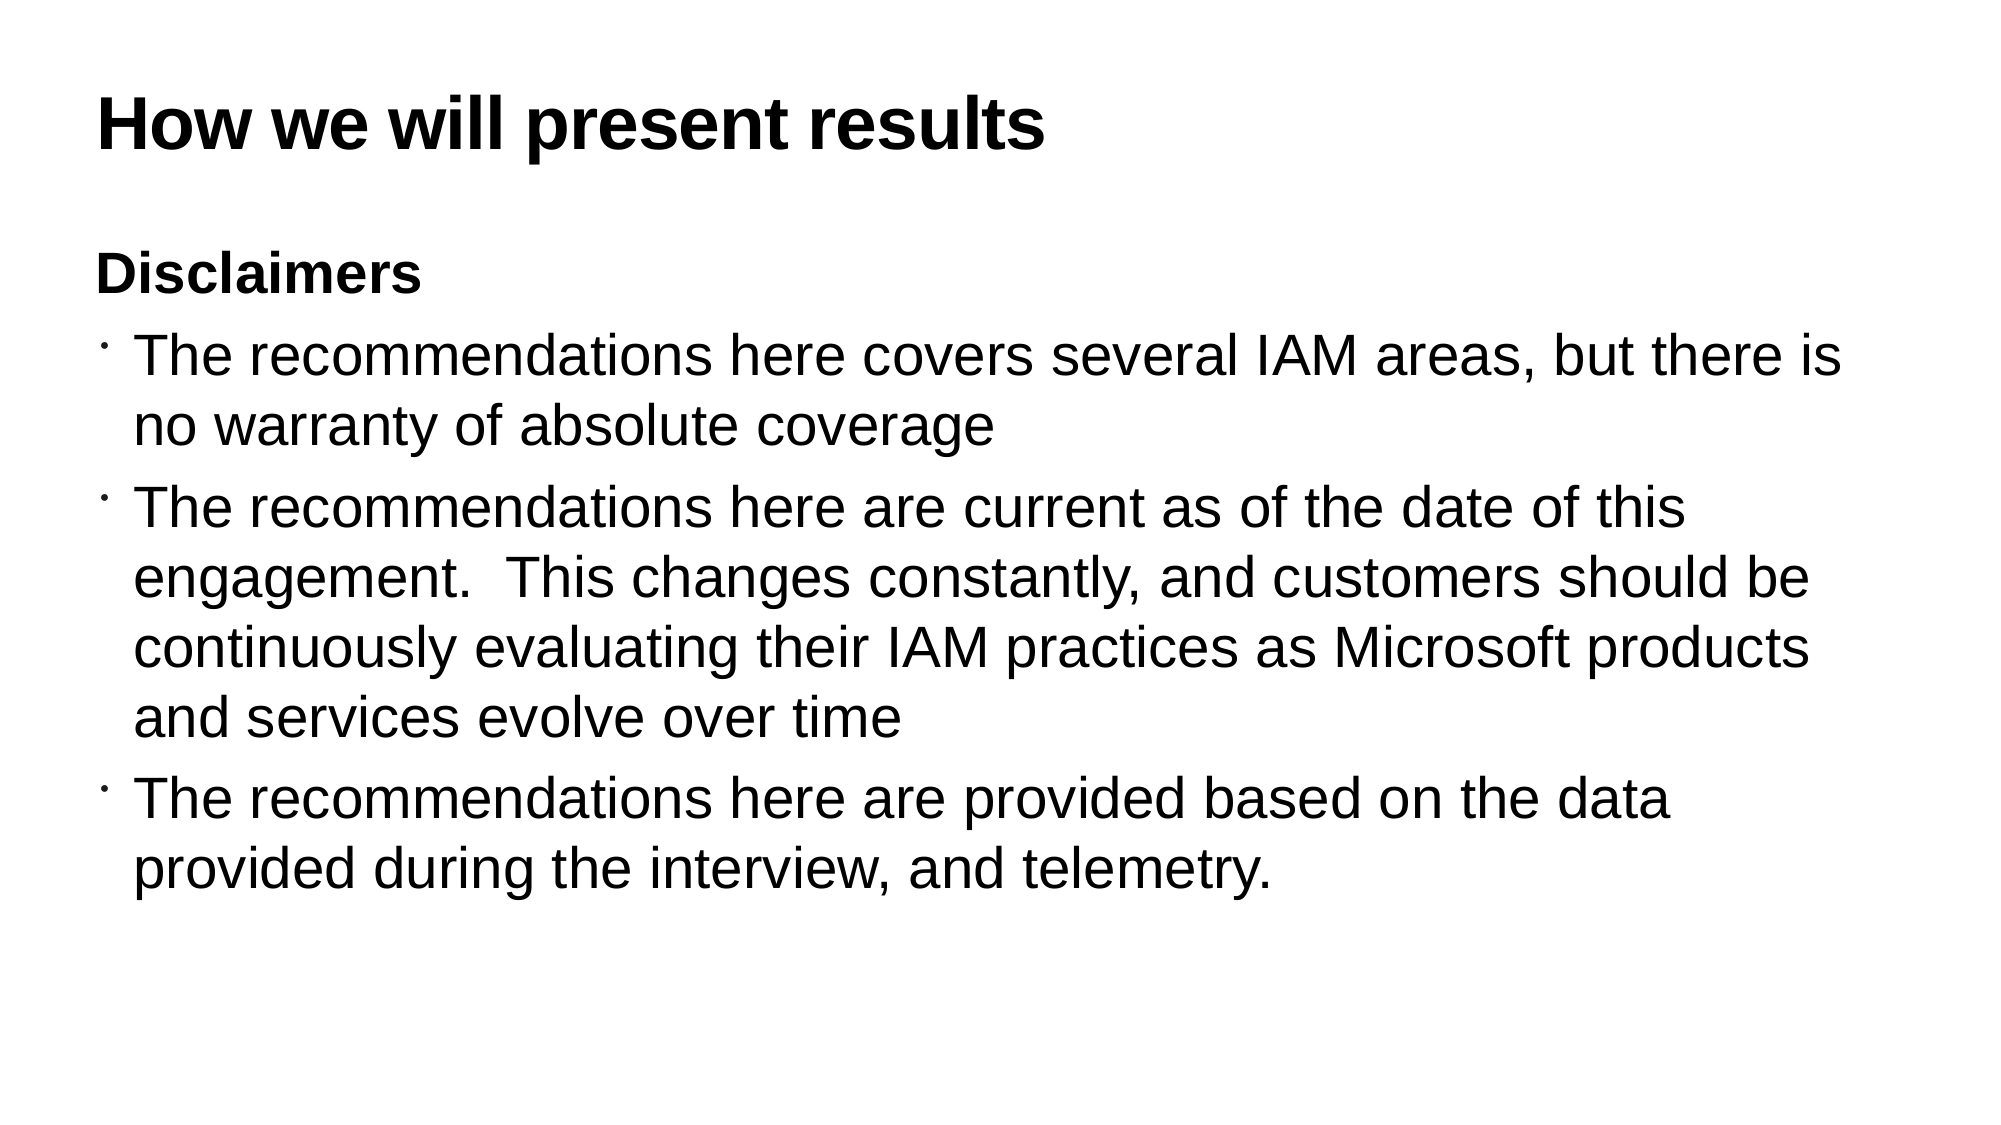

# How we will present results
Disclaimers
The recommendations here covers several IAM areas, but there is no warranty of absolute coverage
The recommendations here are current as of the date of this engagement.  This changes constantly, and customers should be continuously evaluating their IAM practices as Microsoft products and services evolve over time
The recommendations here are provided based on the data provided during the interview, and telemetry.